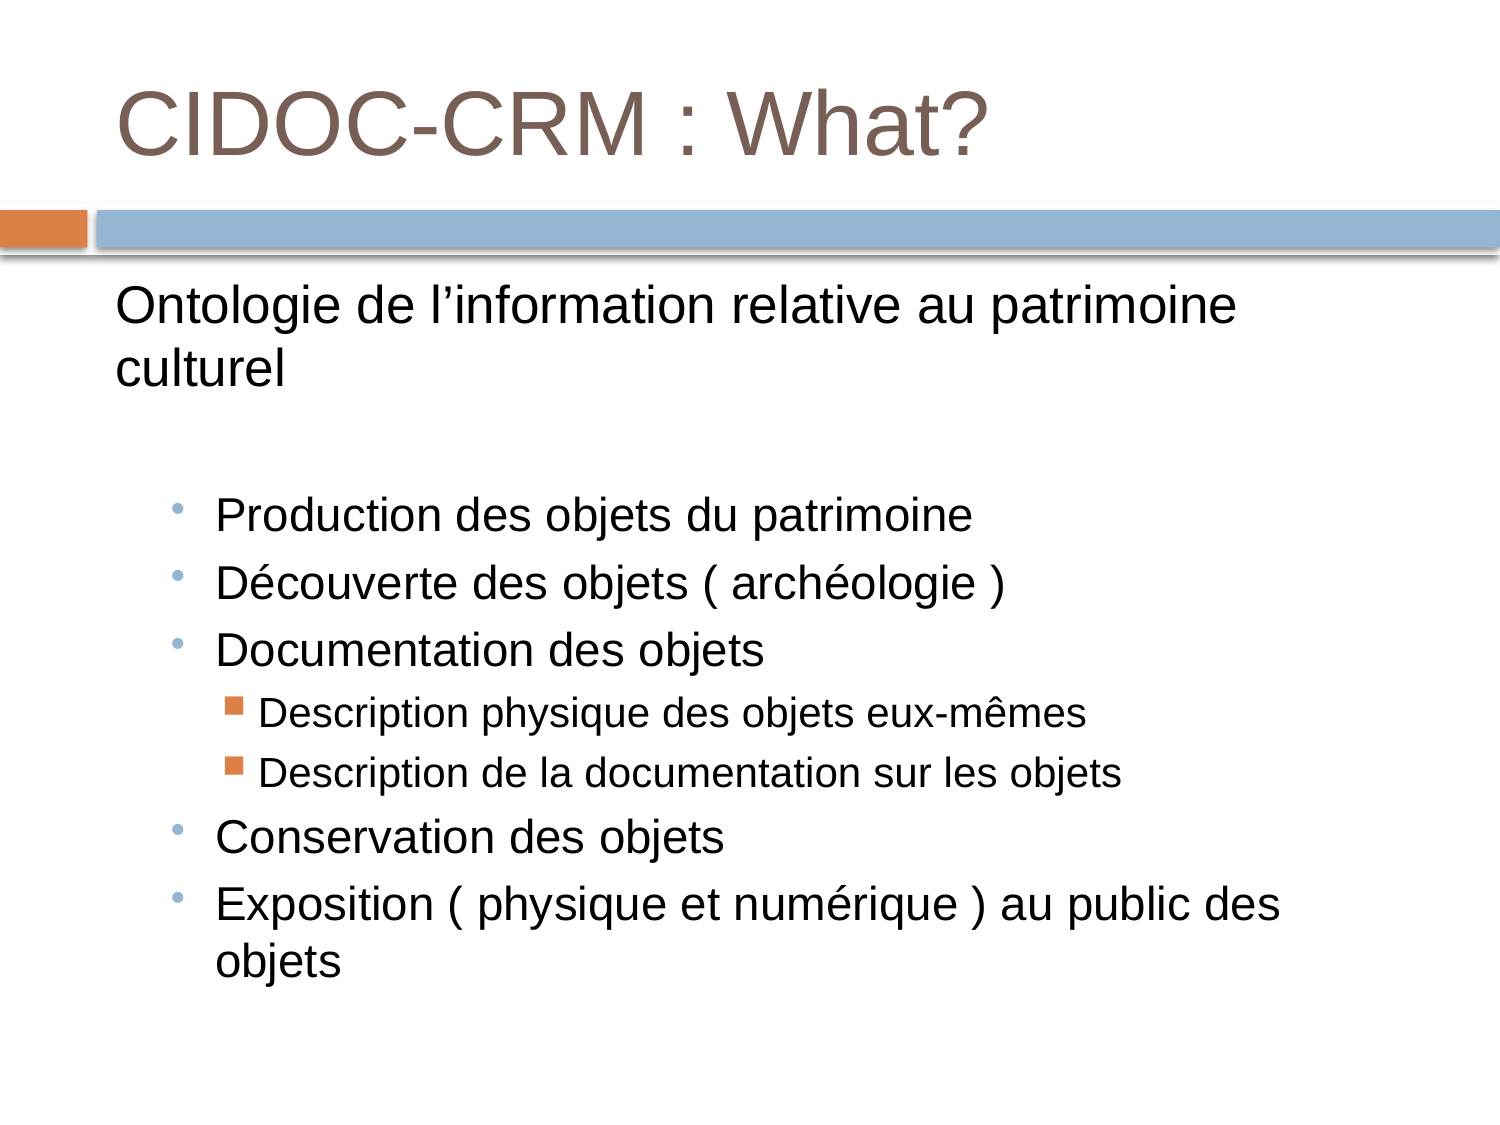

# CIDOC-CRM : What?
Ontologie de l’information relative au patrimoine culturel

Production des objets du patrimoine
Découverte des objets ( archéologie )
Documentation des objets
Description physique des objets eux-mêmes
Description de la documentation sur les objets
Conservation des objets
Exposition ( physique et numérique ) au public des objets